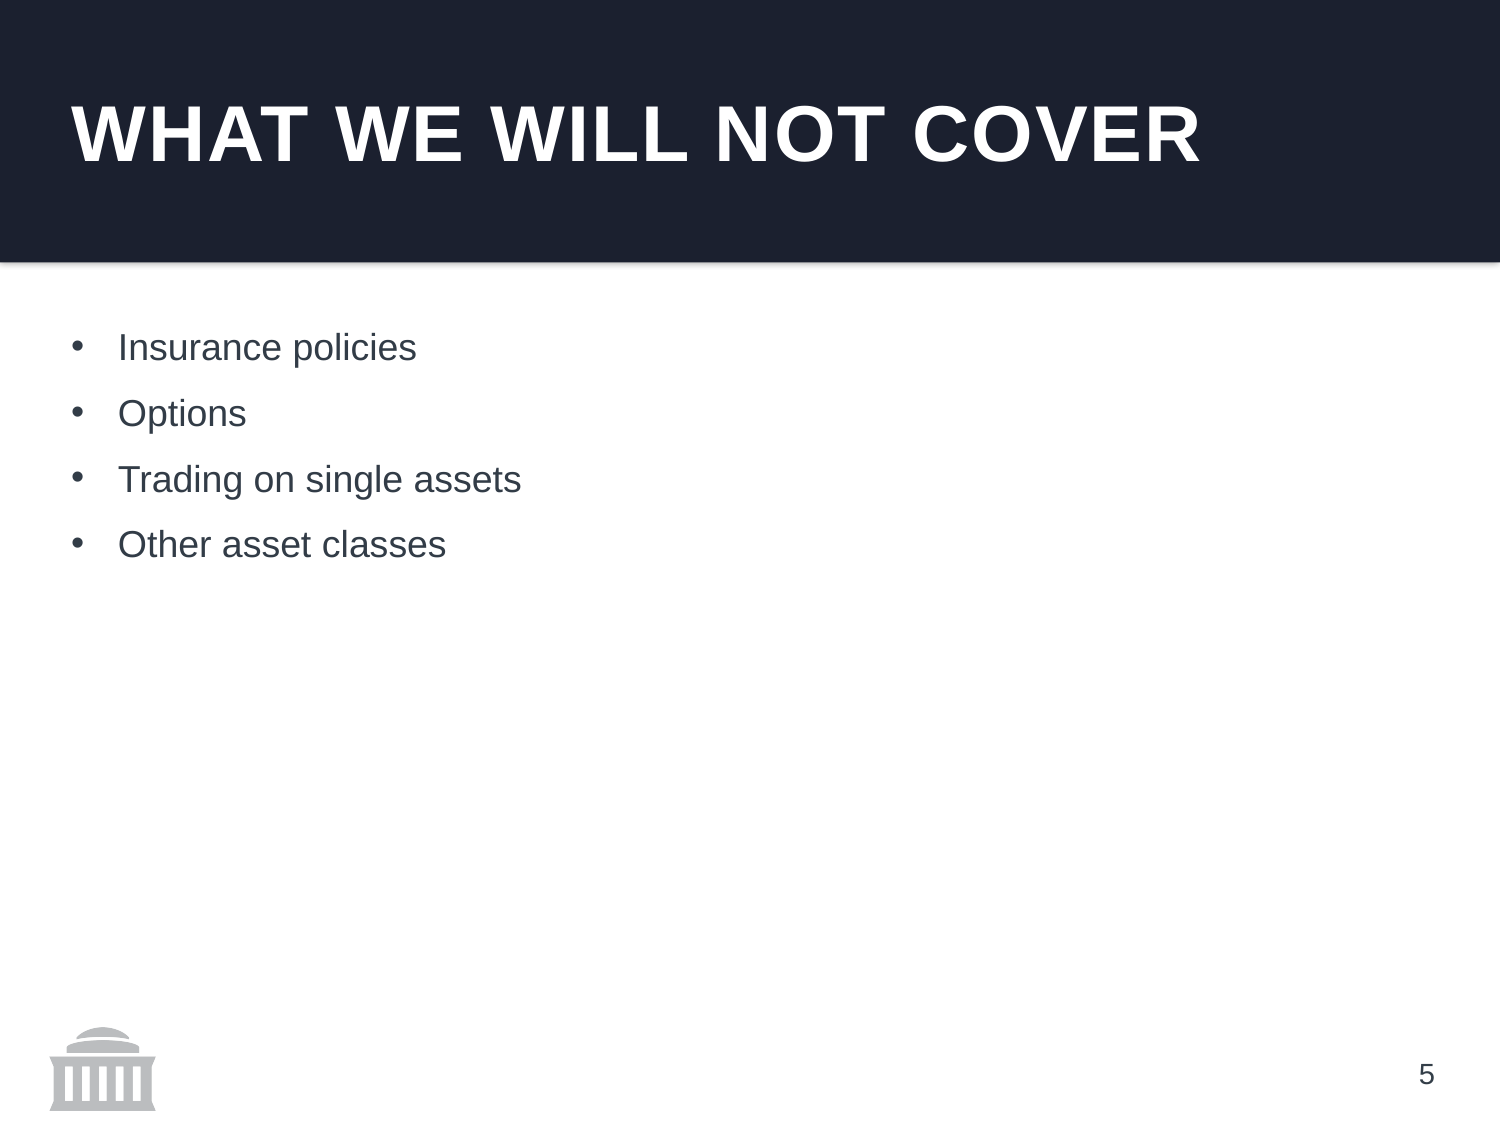

#
What we will not cover
Insurance policies
Options
Trading on single assets
Other asset classes
5